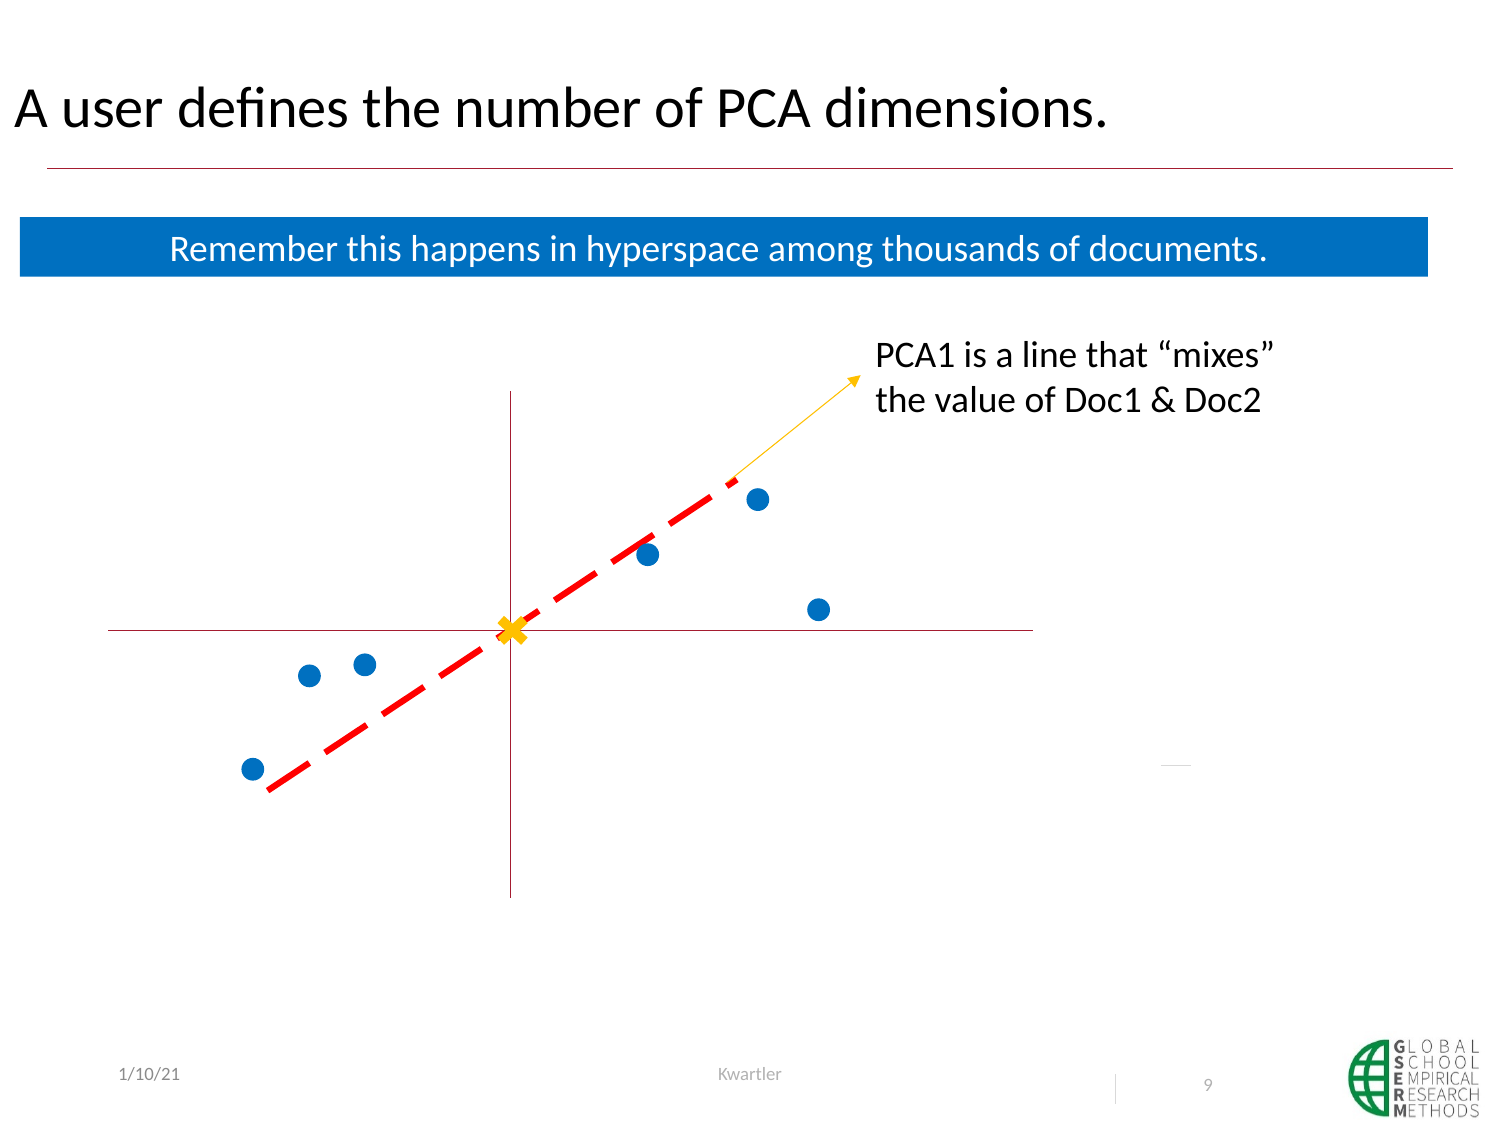

# A user defines the number of PCA dimensions.
Remember this happens in hyperspace among thousands of documents.
PCA1 is a line that “mixes”
the value of Doc1 & Doc2

1/10/21
Kwartler
9